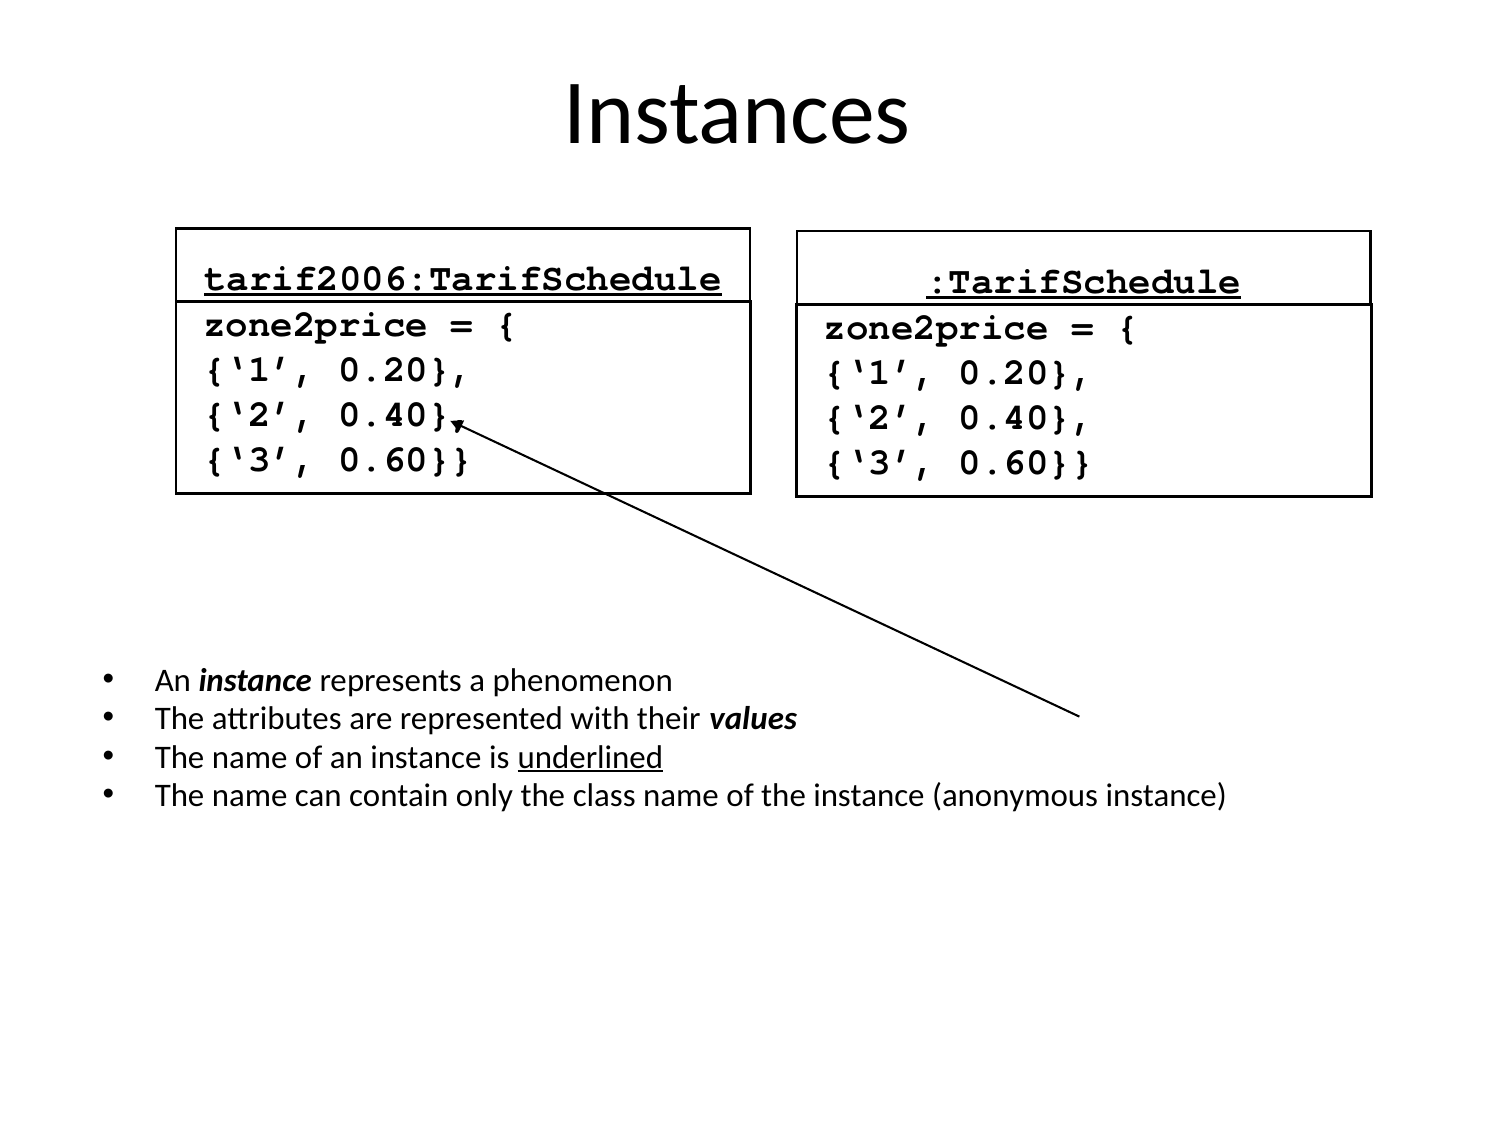

# Instances

tarif2006:TarifSchedule
zone2price = {
{‘1’, 0.20},
{‘2’, 0.40},
{‘3’, 0.60}}

:TarifSchedule
zone2price = {
{‘1’, 0.20},
{‘2’, 0.40},
{‘3’, 0.60}}

An instance represents a phenomenon
The attributes are represented with their values
The name of an instance is underlined
The name can contain only the class name of the instance (anonymous instance)